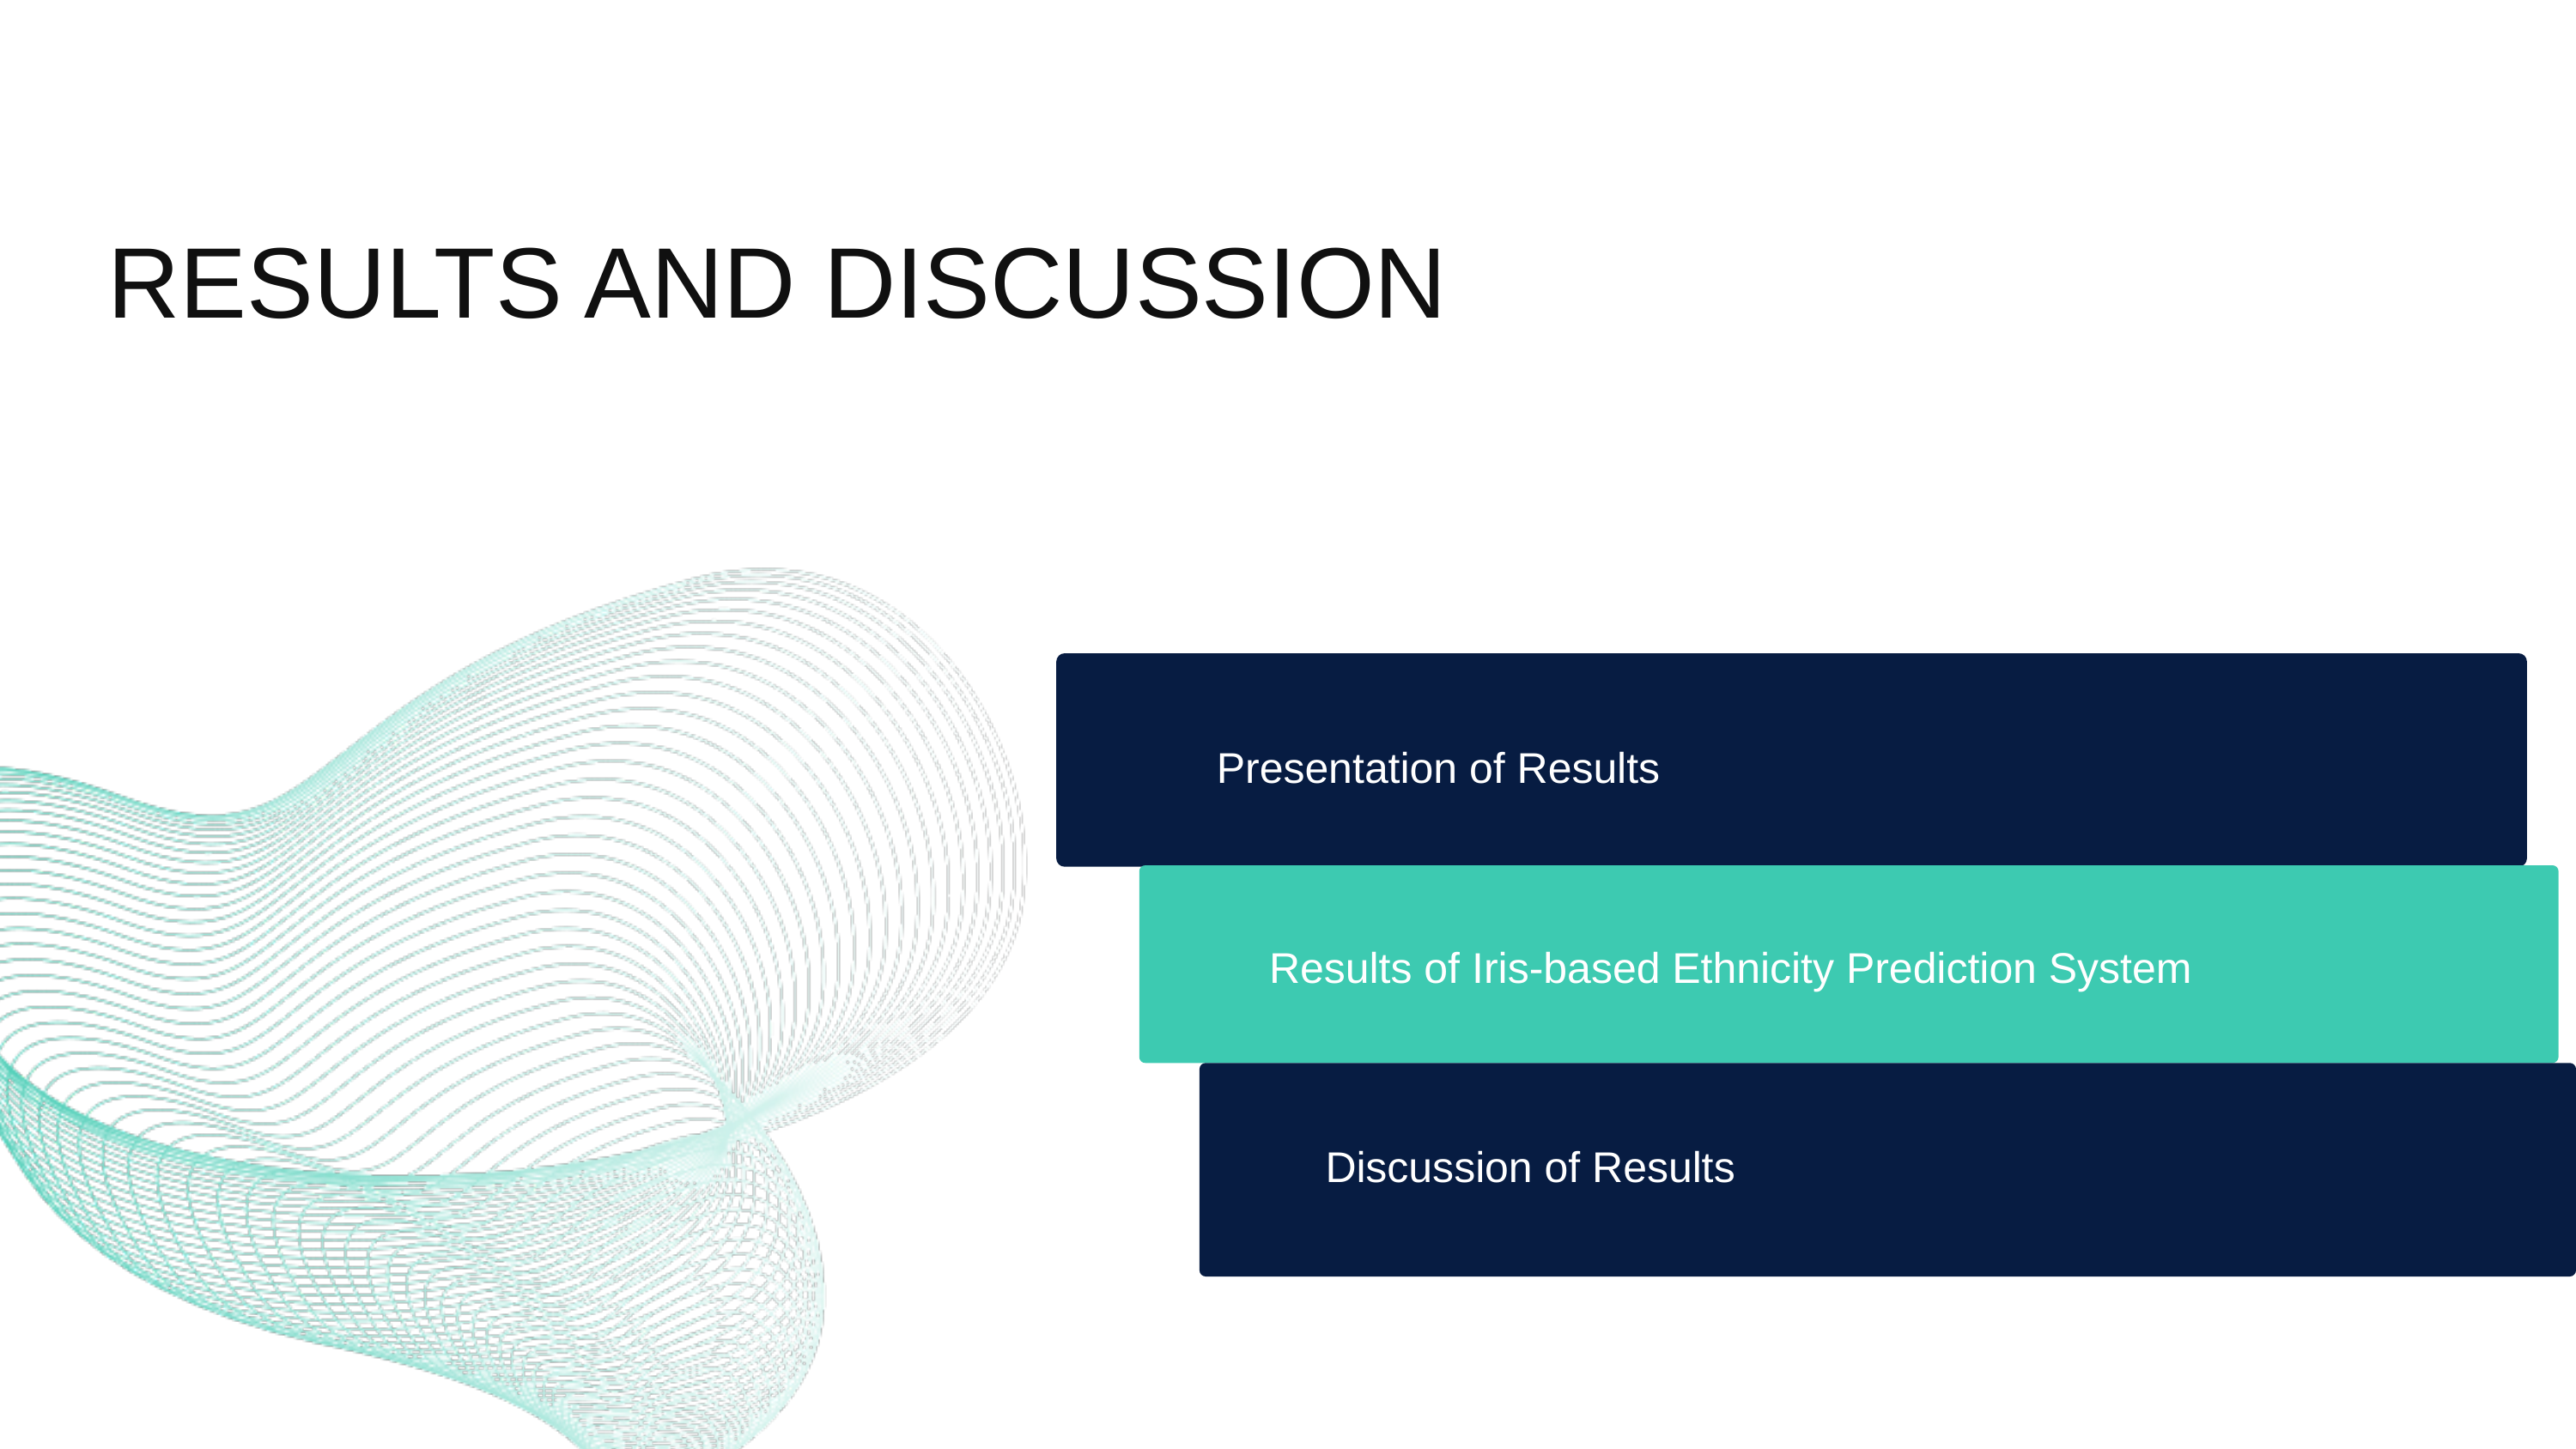

RESULTS AND DISCUSSION

Presentation of Results

Results of Iris-based Ethnicity Prediction System

Discussion of Results